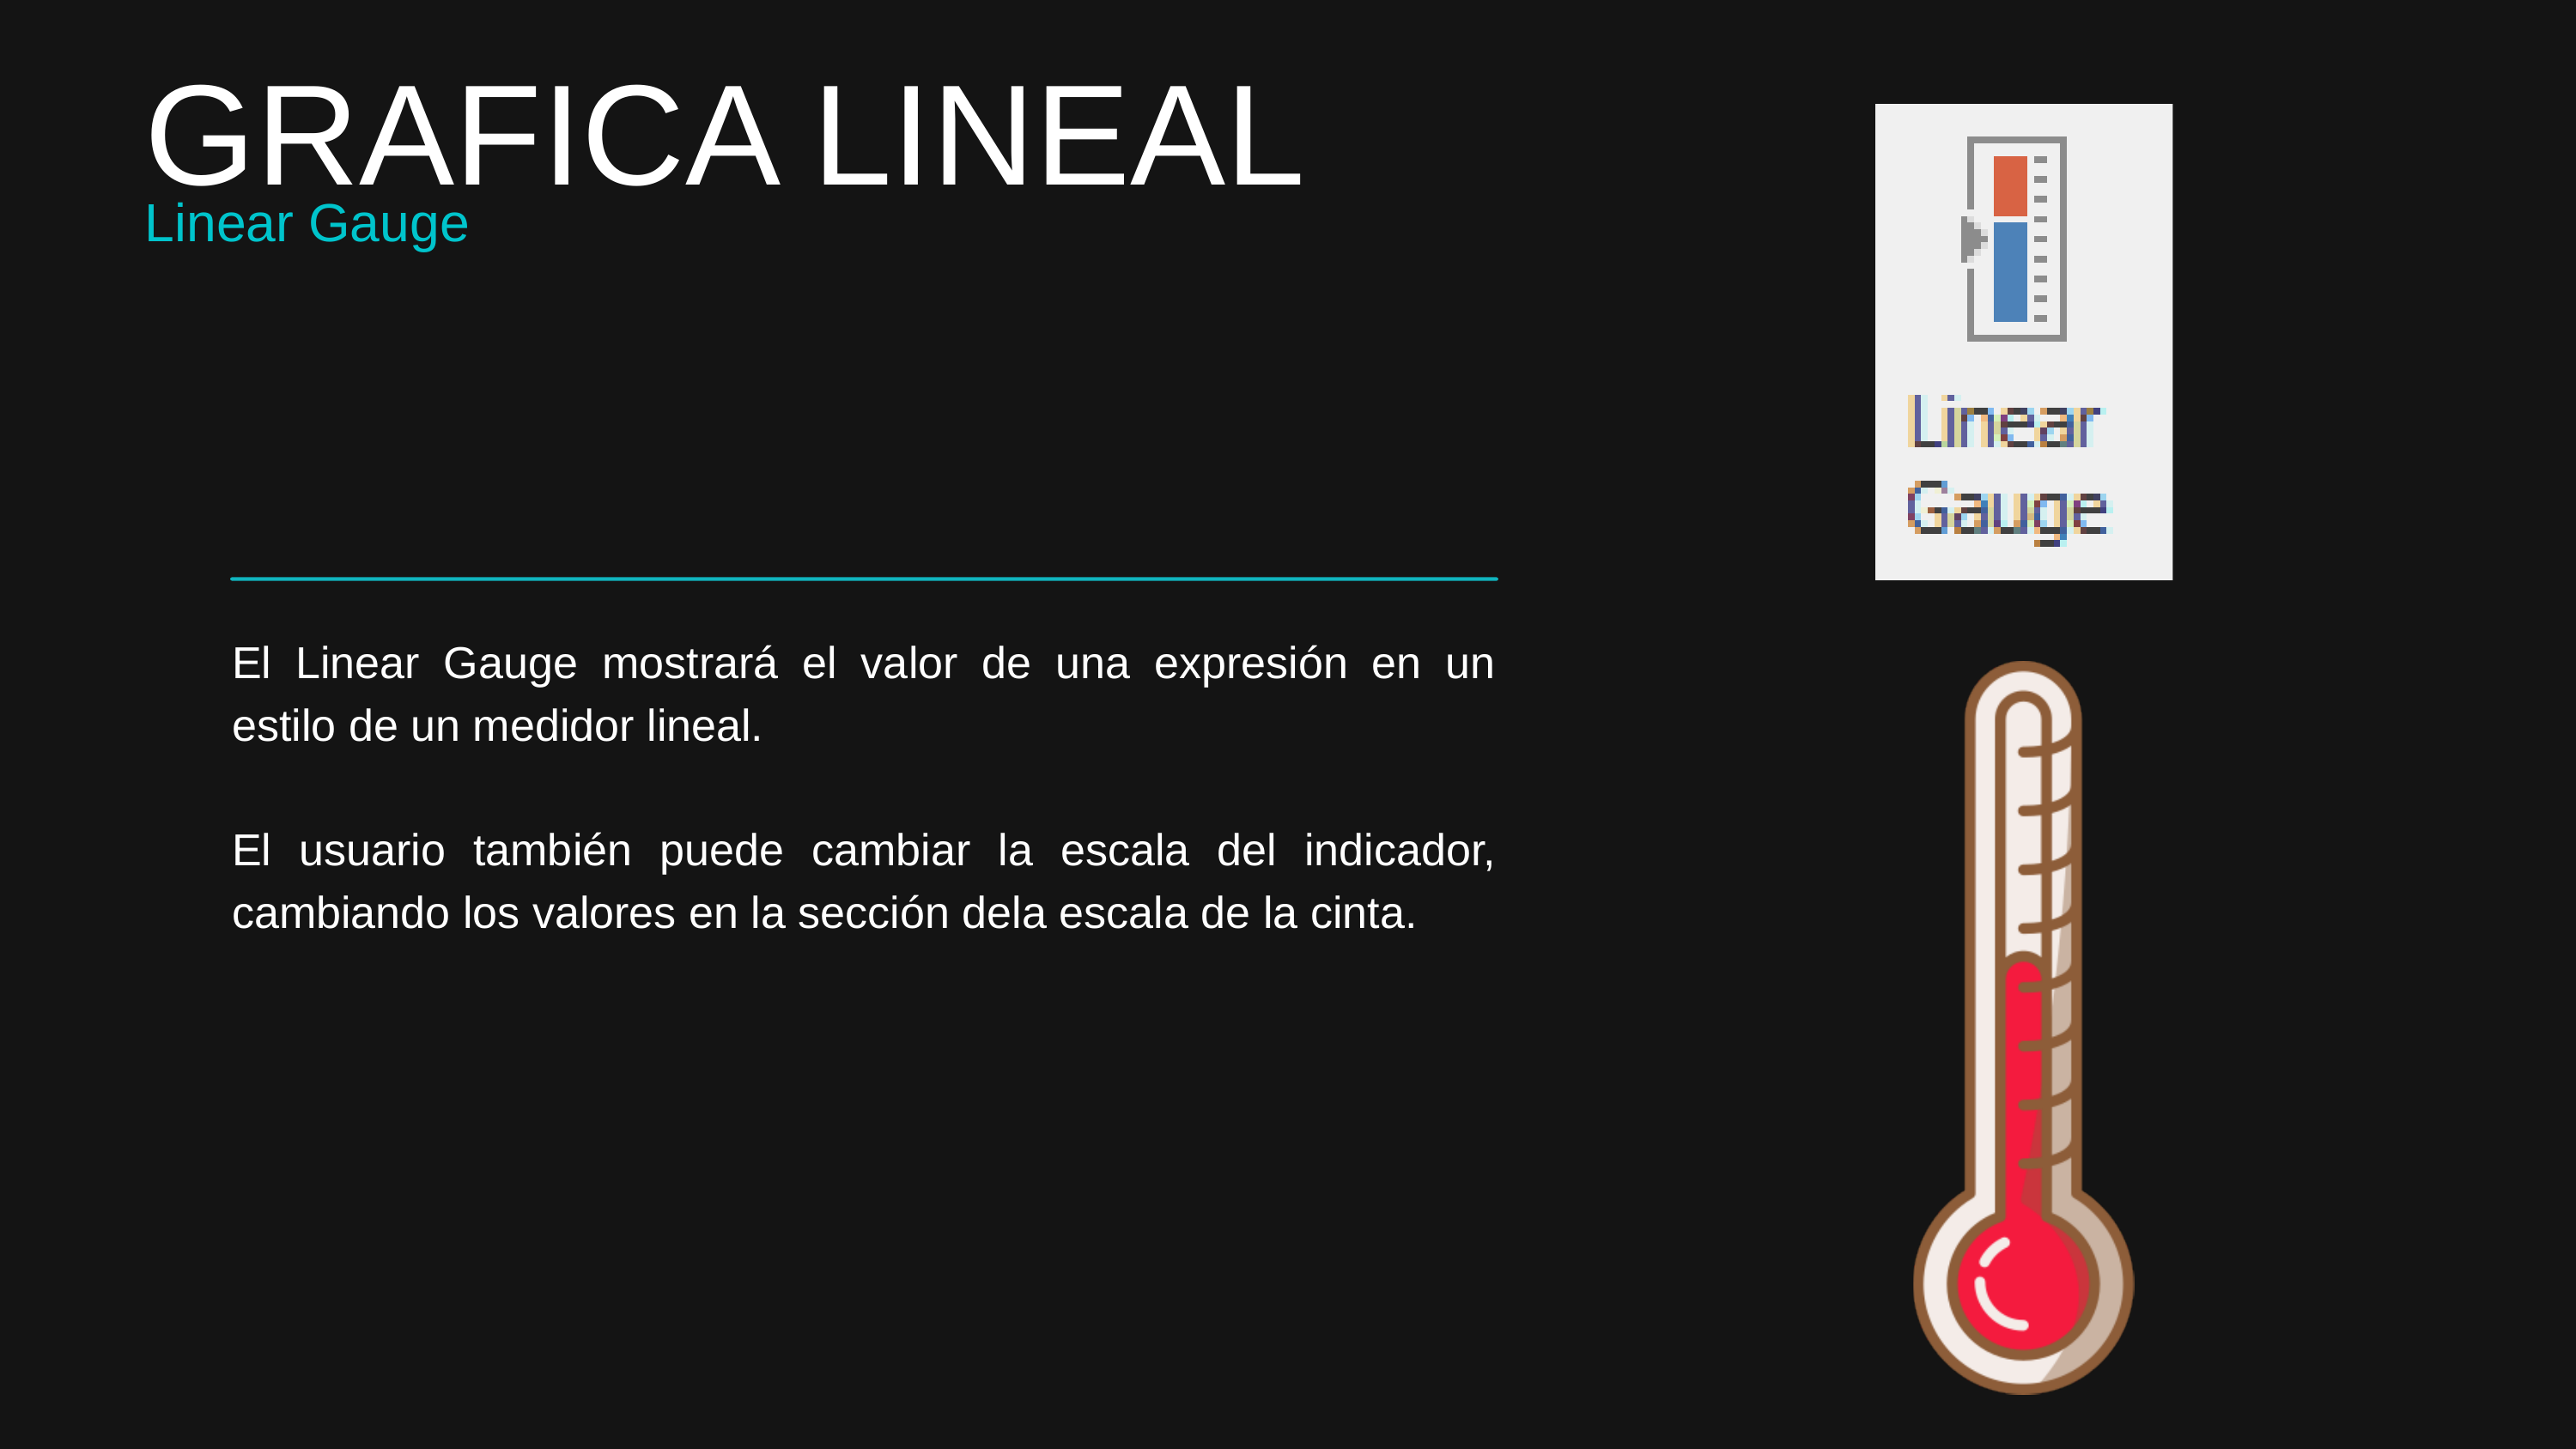

GRAFICA LINEAL
Linear Gauge

El Linear Gauge mostrará el valor de una expresión en un estilo de un medidor lineal.

El usuario también puede cambiar la escala del indicador, cambiando los valores en la sección dela escala de la cinta.